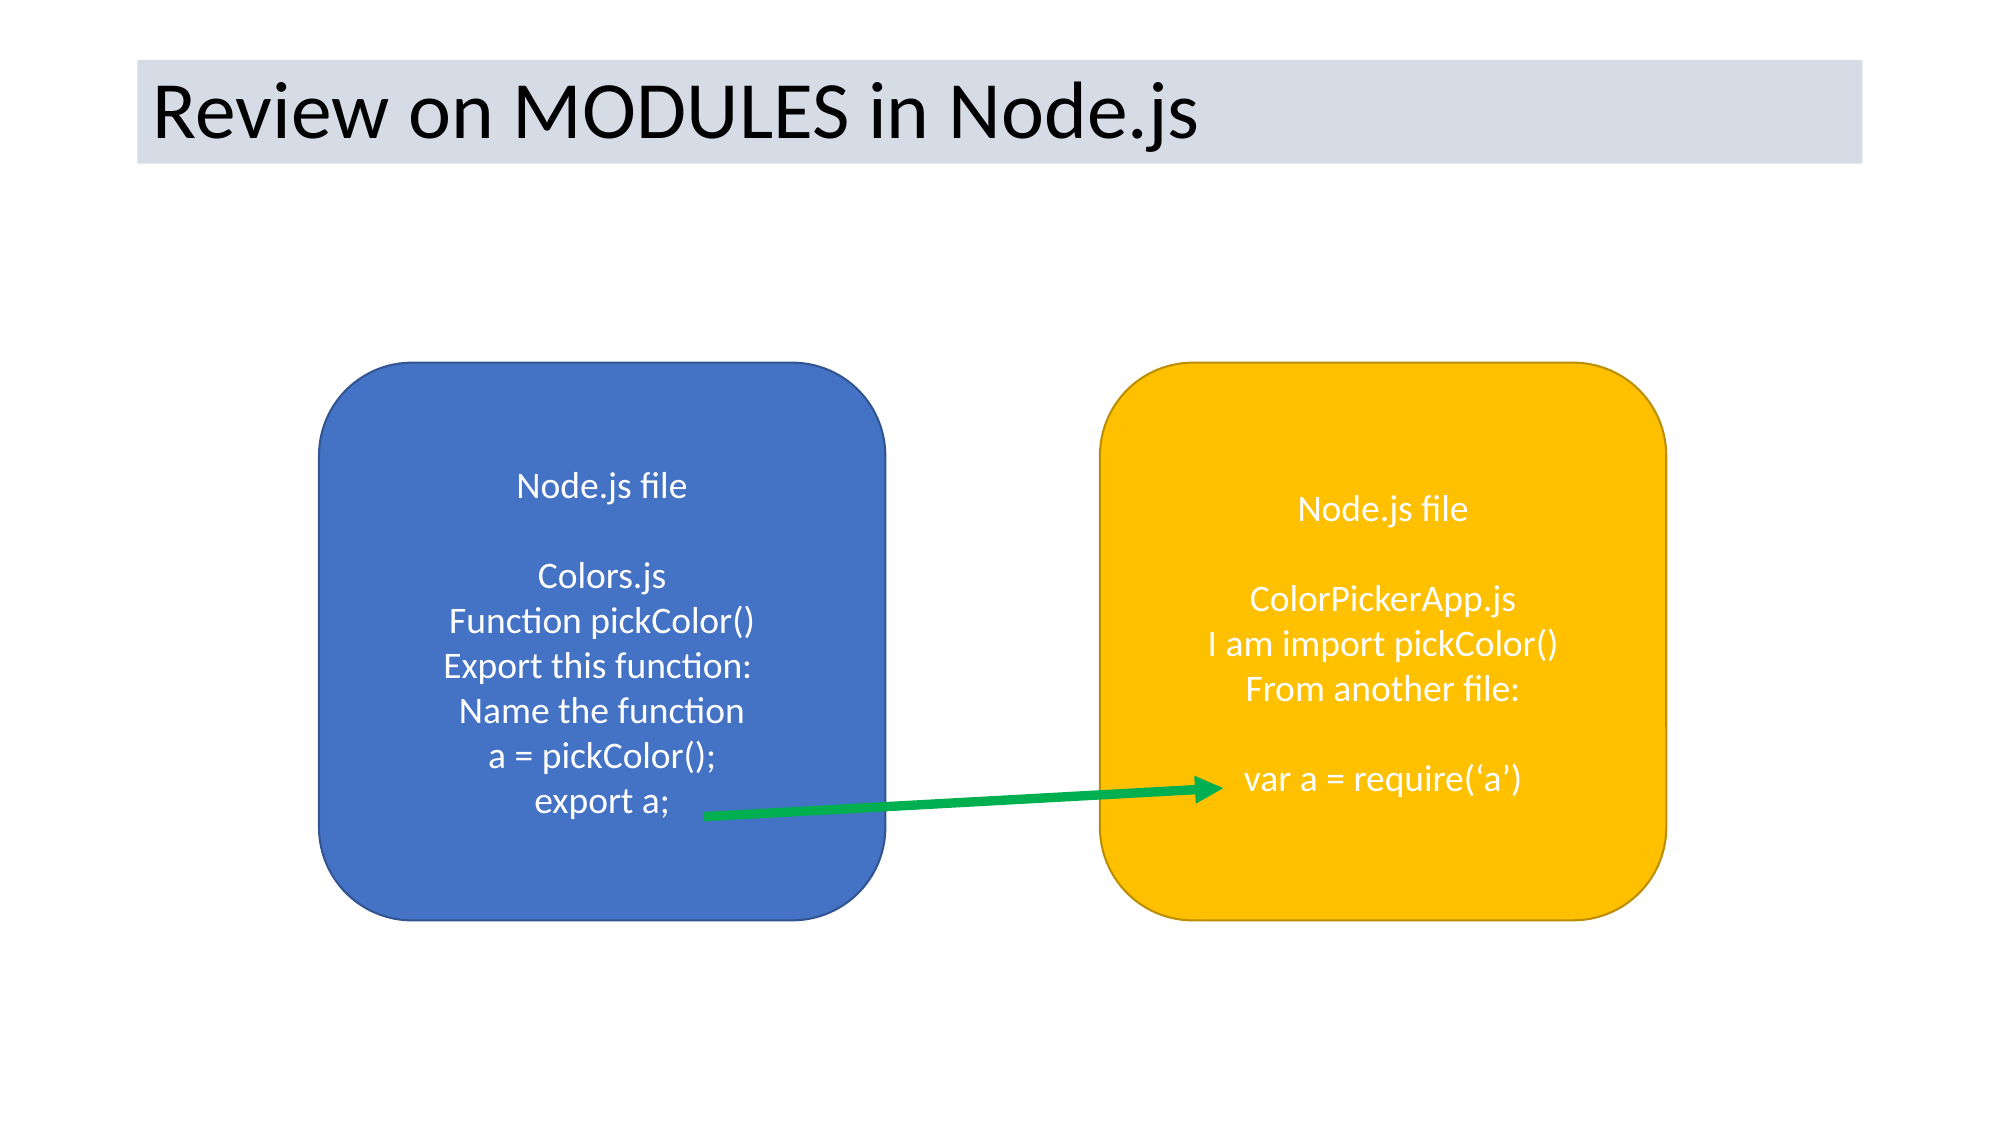

# Review on MODULES in Node.js
Node.js file

Colors.js
Function pickColor()
Export this function:
Name the function
a = pickColor();
export a;
Node.js file

ColorPickerApp.js
I am import pickColor()
From another file:

var a = require(‘a’)